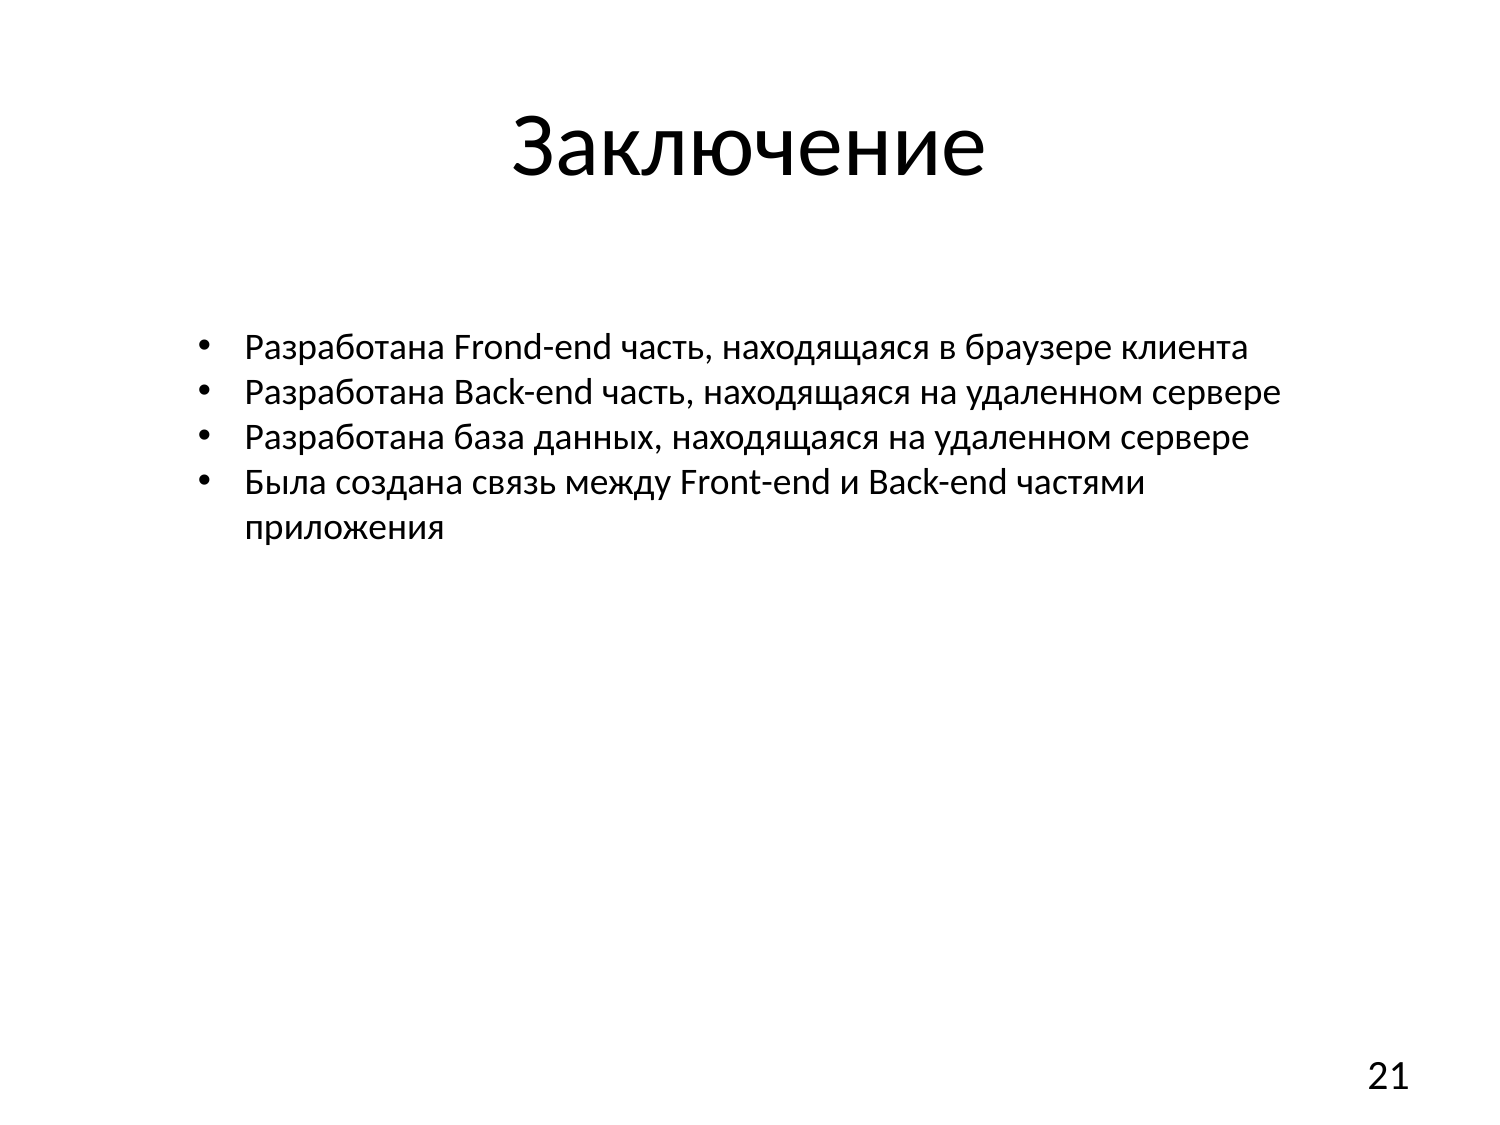

Заключение
Разработана Frond-end часть, находящаяся в браузере клиента
Разработана Back-end часть, находящаяся на удаленном сервере
Разработана база данных, находящаяся на удаленном сервере
Была создана связь между Front-end и Back-end частями приложения
21